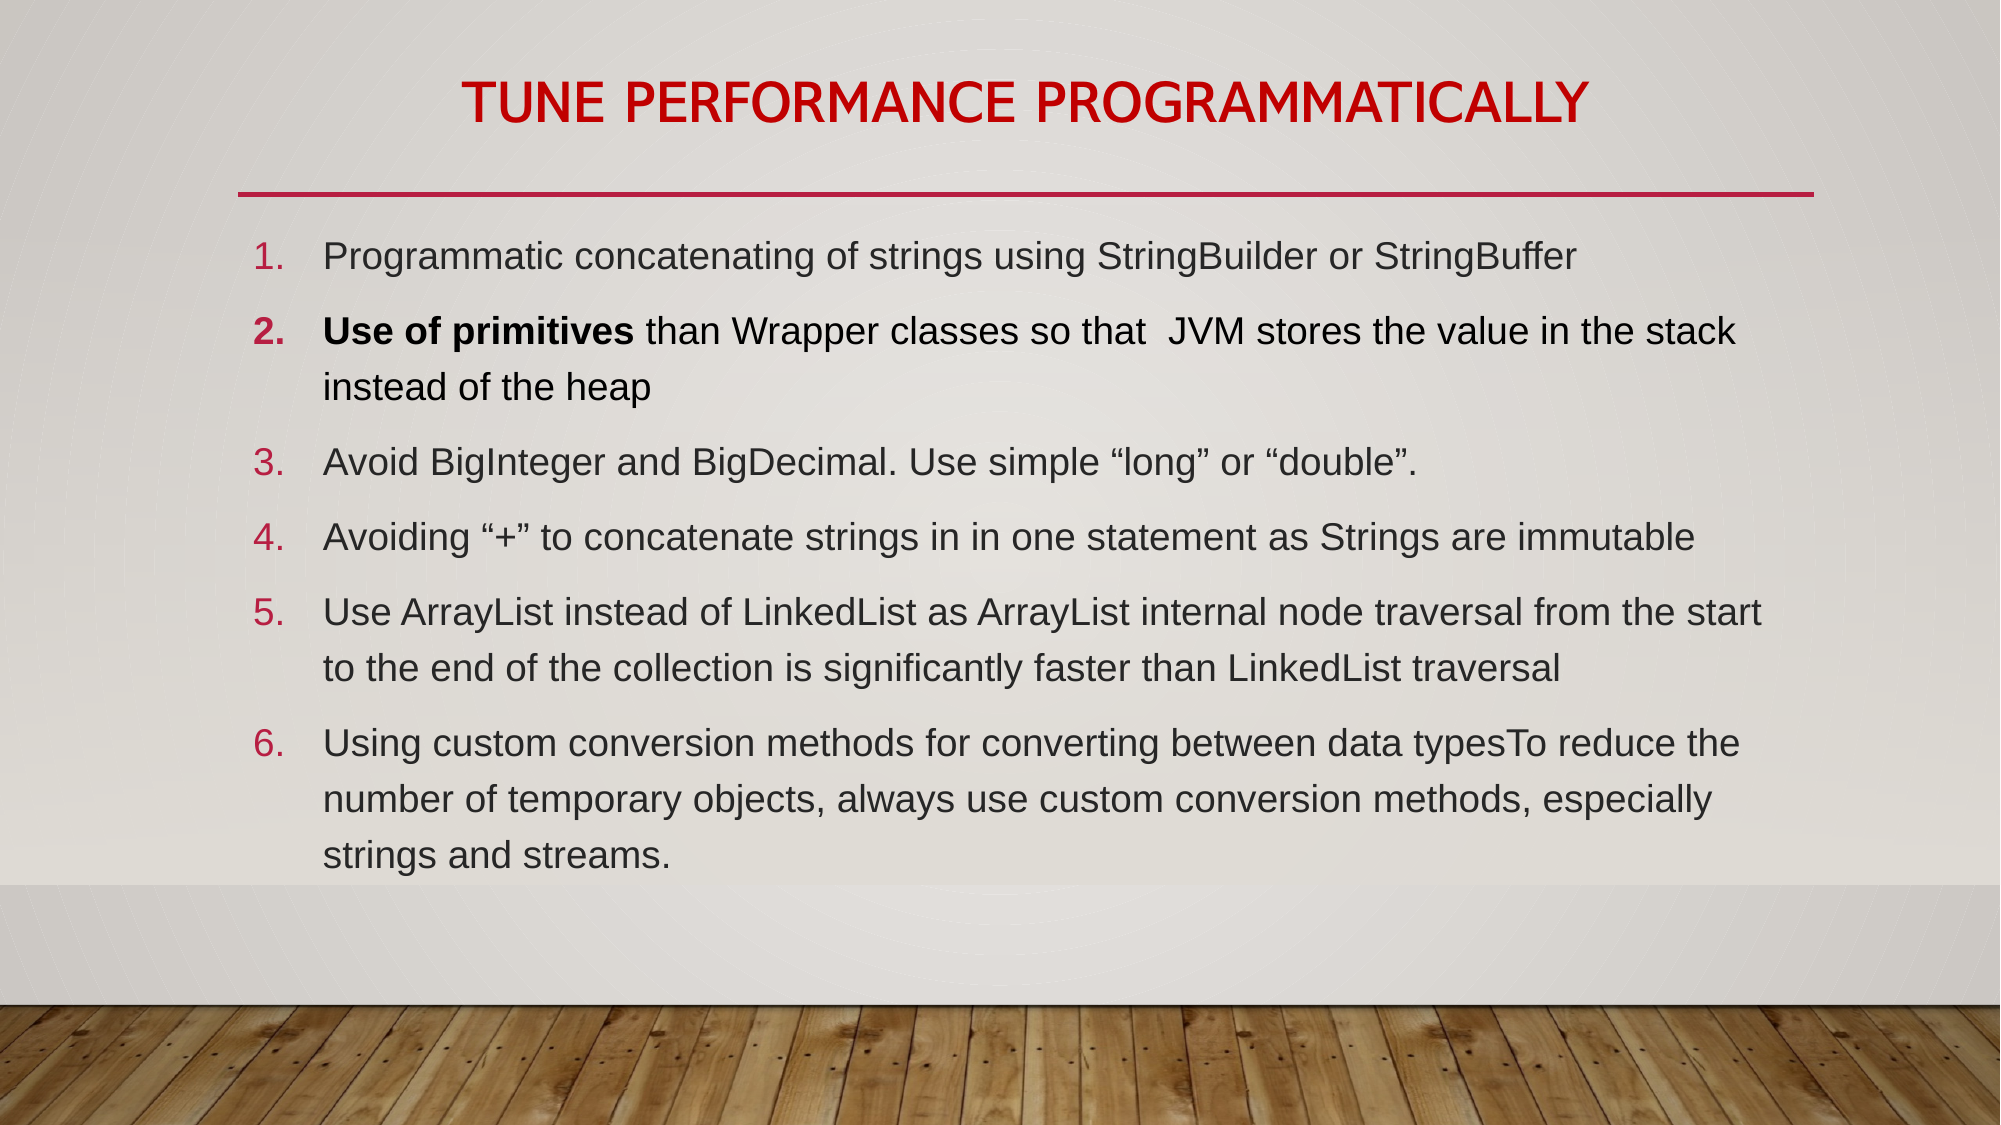

# Tune performance programmatically
Programmatic concatenating of strings using StringBuilder or StringBuffer
Use of primitives than Wrapper classes so that  JVM stores the value in the stack instead of the heap
Avoid BigInteger and BigDecimal. Use simple “long” or “double”.
Avoiding “+” to concatenate strings in in one statement as Strings are immutable
Use ArrayList instead of LinkedList as ArrayList internal node traversal from the start to the end of the collection is significantly faster than LinkedList traversal
Using custom conversion methods for converting between data typesTo reduce the number of temporary objects, always use custom conversion methods, especially strings and streams.